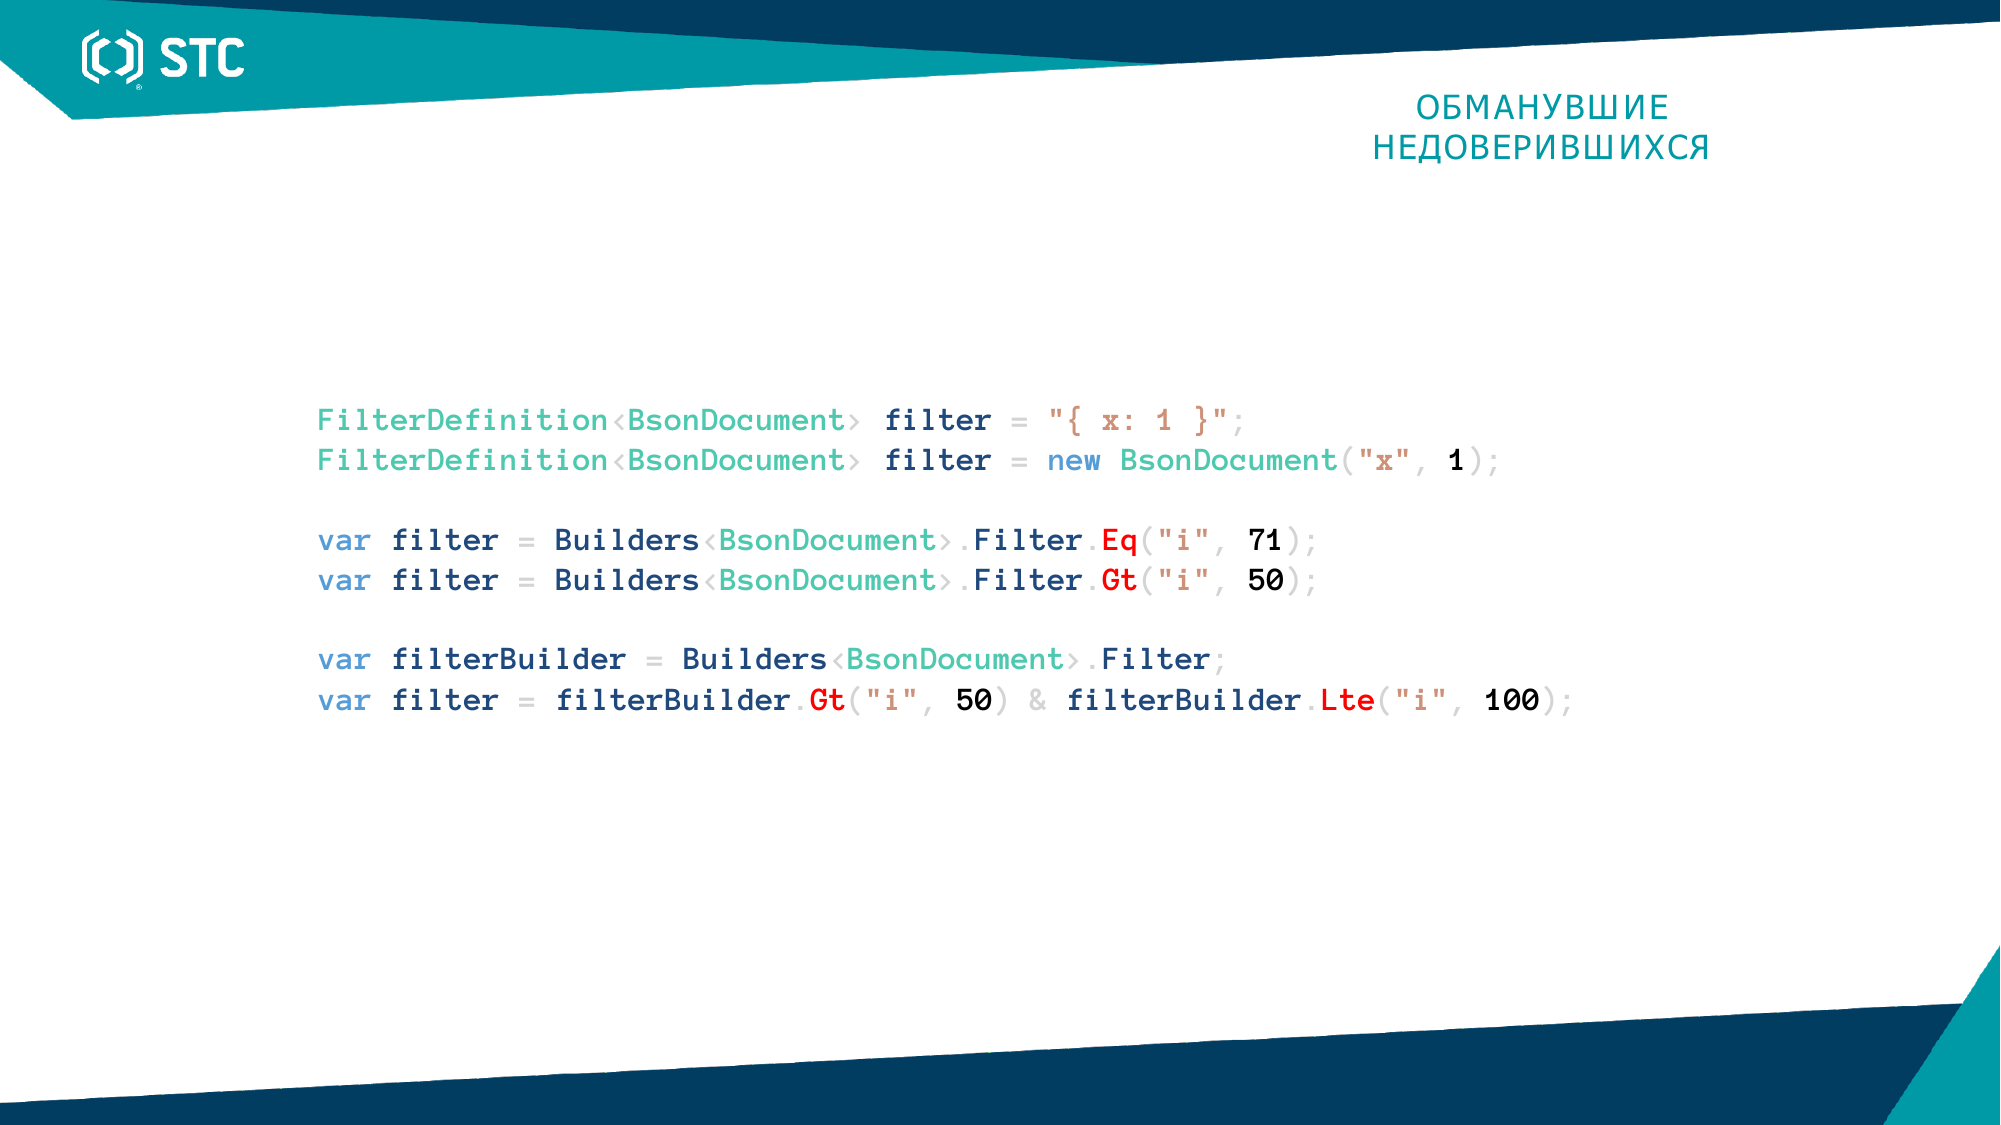

ОБМАНУВШИЕ НЕДОВЕРИВШИХСЯ
FilterDefinition<BsonDocument> filter = "{ x: 1 }";
FilterDefinition<BsonDocument> filter = new BsonDocument("x", 1);
var filter = Builders<BsonDocument>.Filter.Eq("i", 71);
var filter = Builders<BsonDocument>.Filter.Gt("i", 50);
var filterBuilder = Builders<BsonDocument>.Filter;
var filter = filterBuilder.Gt("i", 50) & filterBuilder.Lte("i", 100);
59